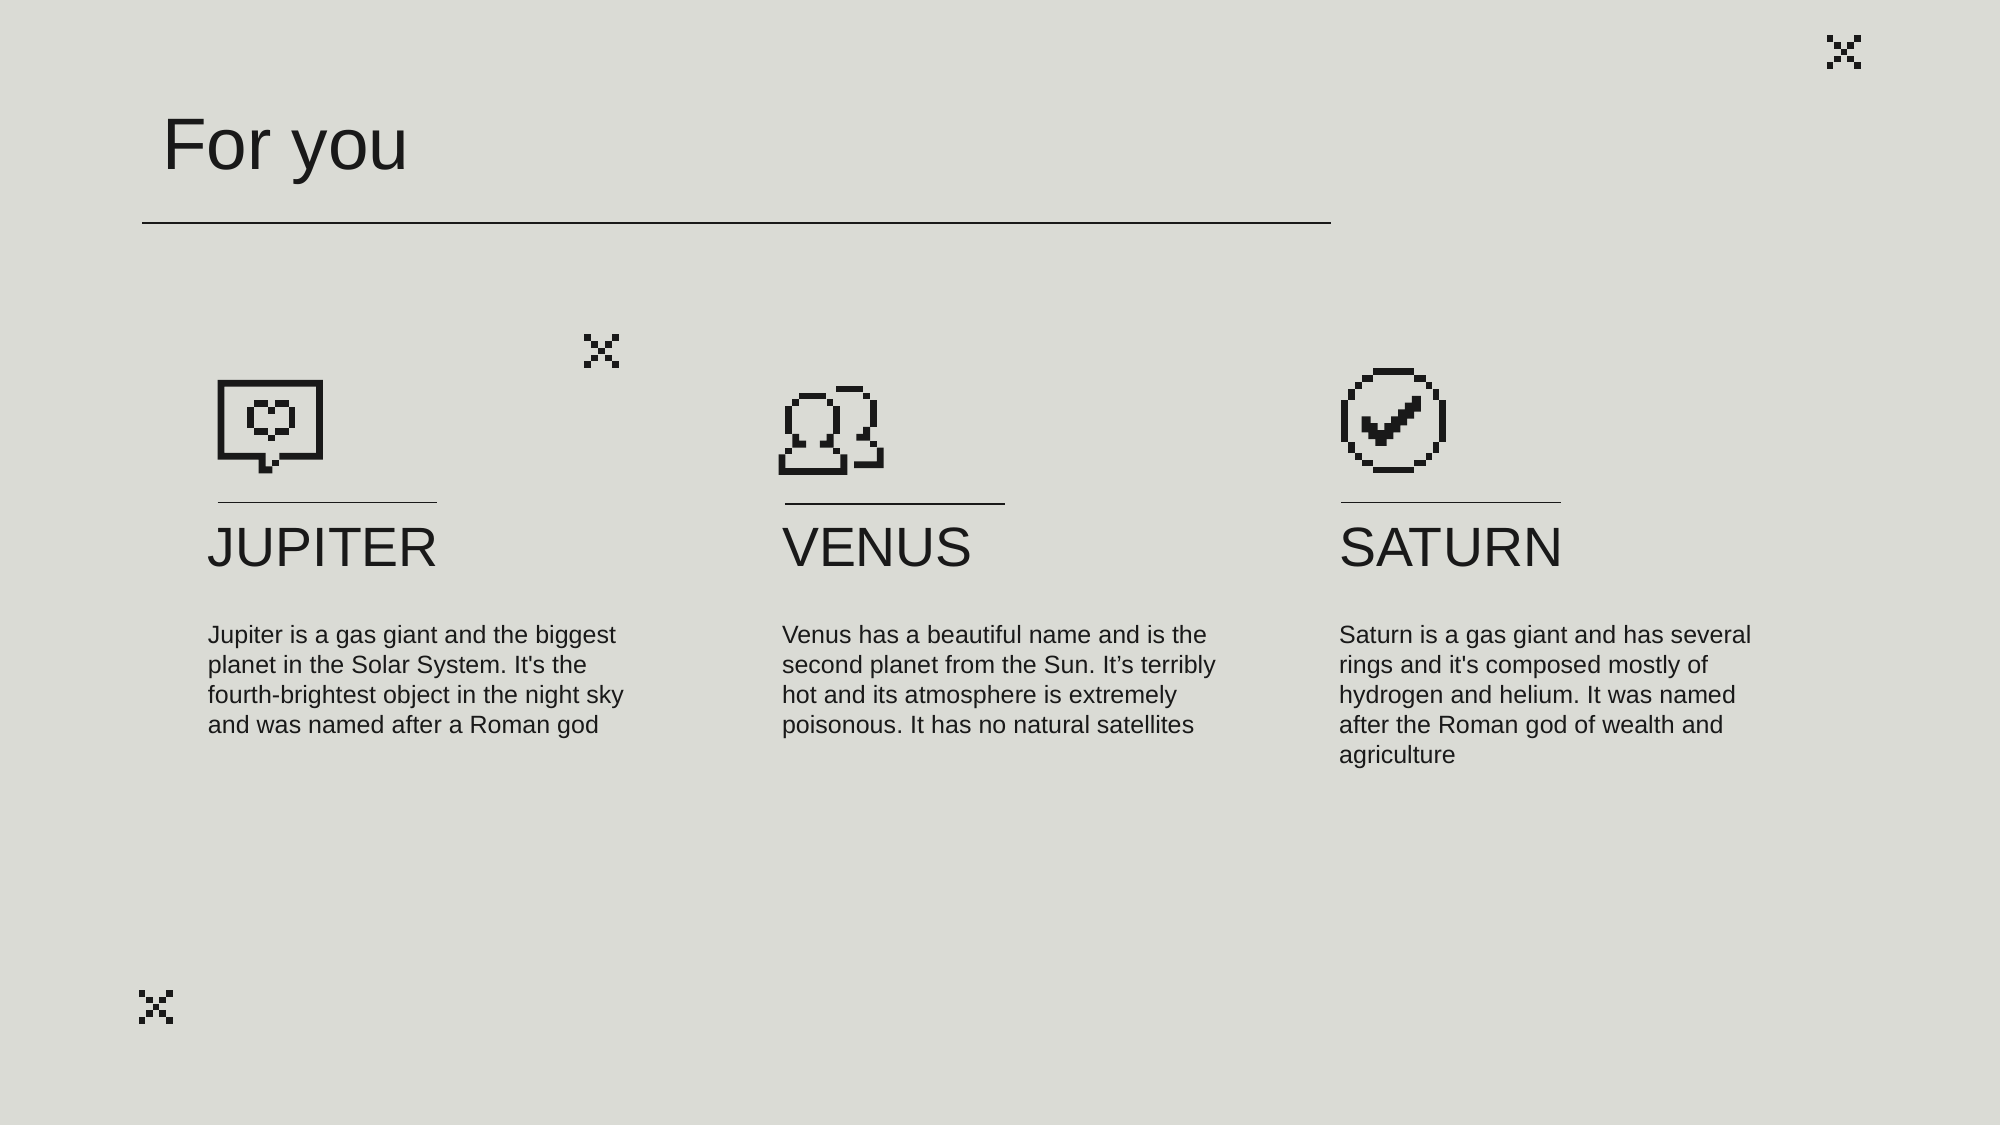

# For you

JUPITER
VENUS
SATURN
Jupiter is a gas giant and the biggest planet in the Solar System. It's the fourth-brightest object in the night sky and was named after a Roman god
Venus has a beautiful name and is the second planet from the Sun. It’s terribly hot and its atmosphere is extremely poisonous. It has no natural satellites
Saturn is a gas giant and has several rings and it's composed mostly of hydrogen and helium. It was named after the Roman god of wealth and agriculture